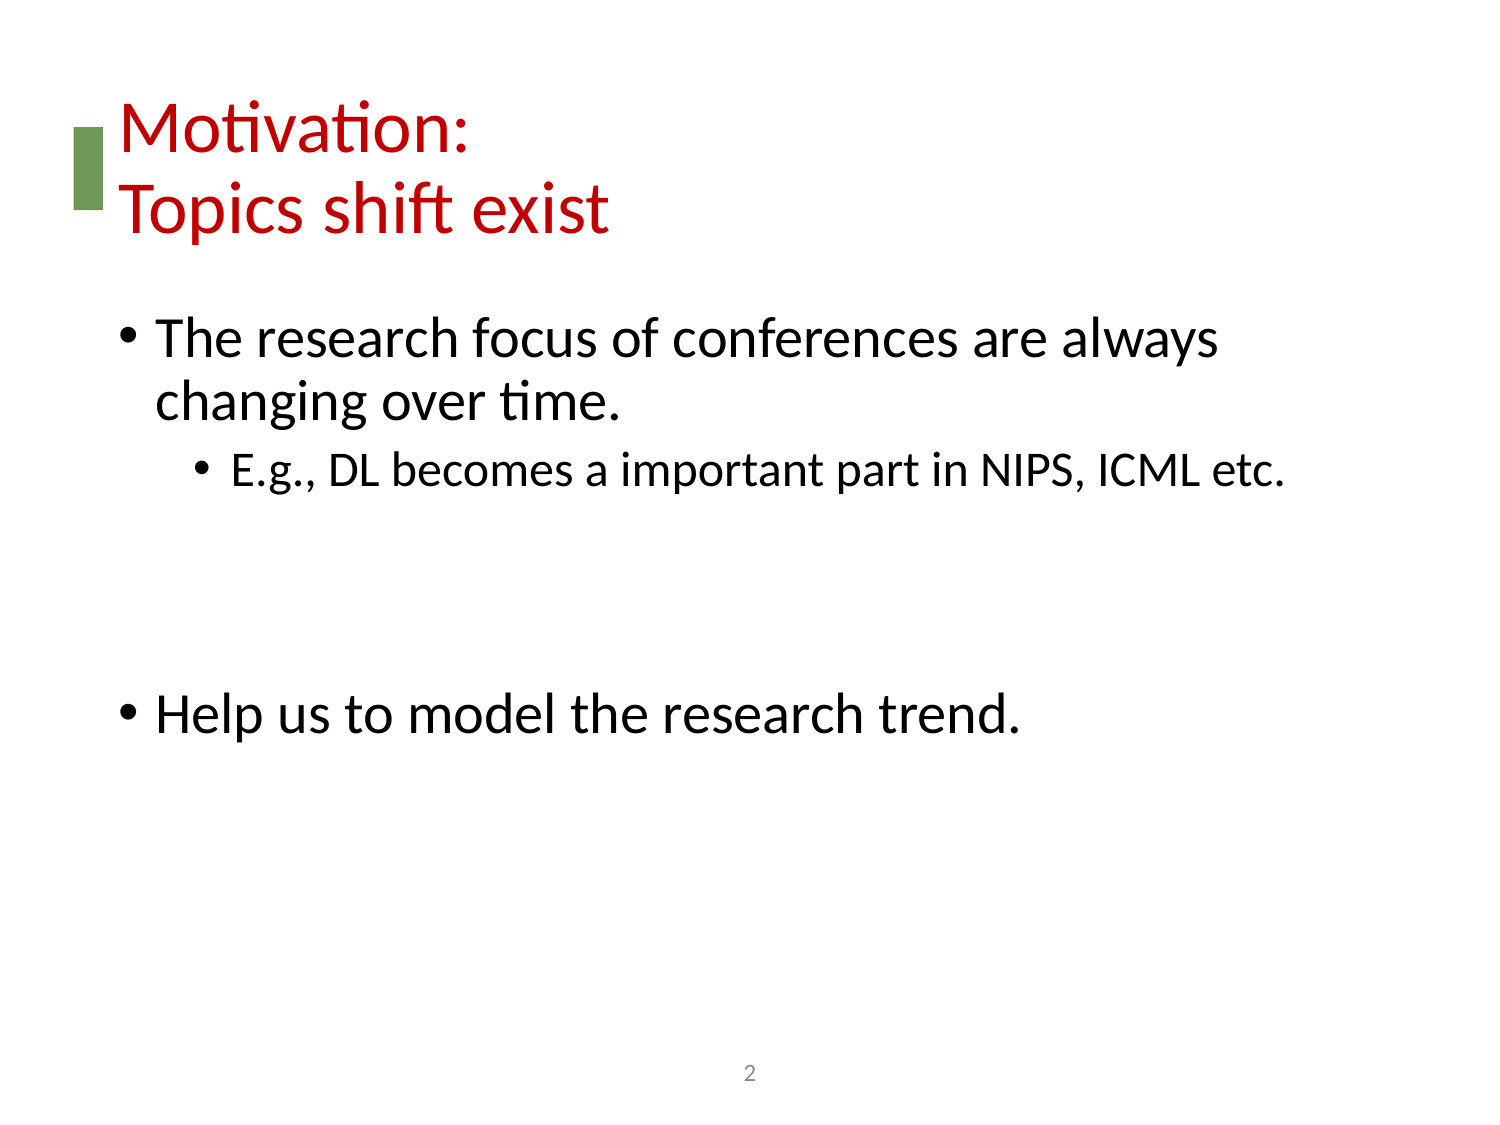

# Motivation: Topics shift exist

The research focus of conferences are always changing over time.
E.g., DL becomes a important part in NIPS, ICML etc.

Help us to model the research trend.
2